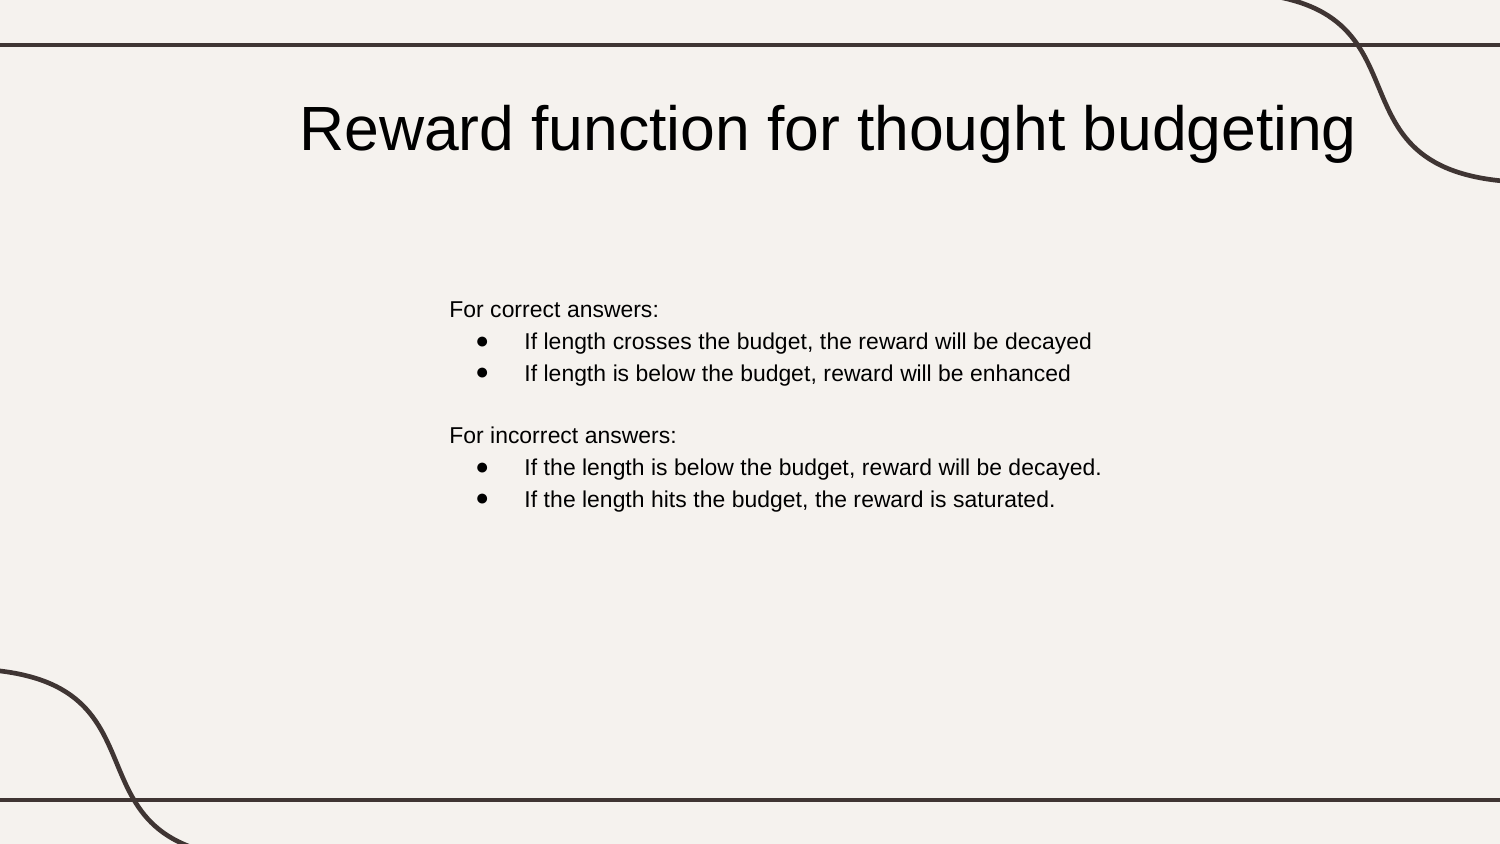

# Reward function for thought budgeting
For correct answers:
If length crosses the budget, the reward will be decayed
If length is below the budget, reward will be enhanced

For incorrect answers:
If the length is below the budget, reward will be decayed.
If the length hits the budget, the reward is saturated.